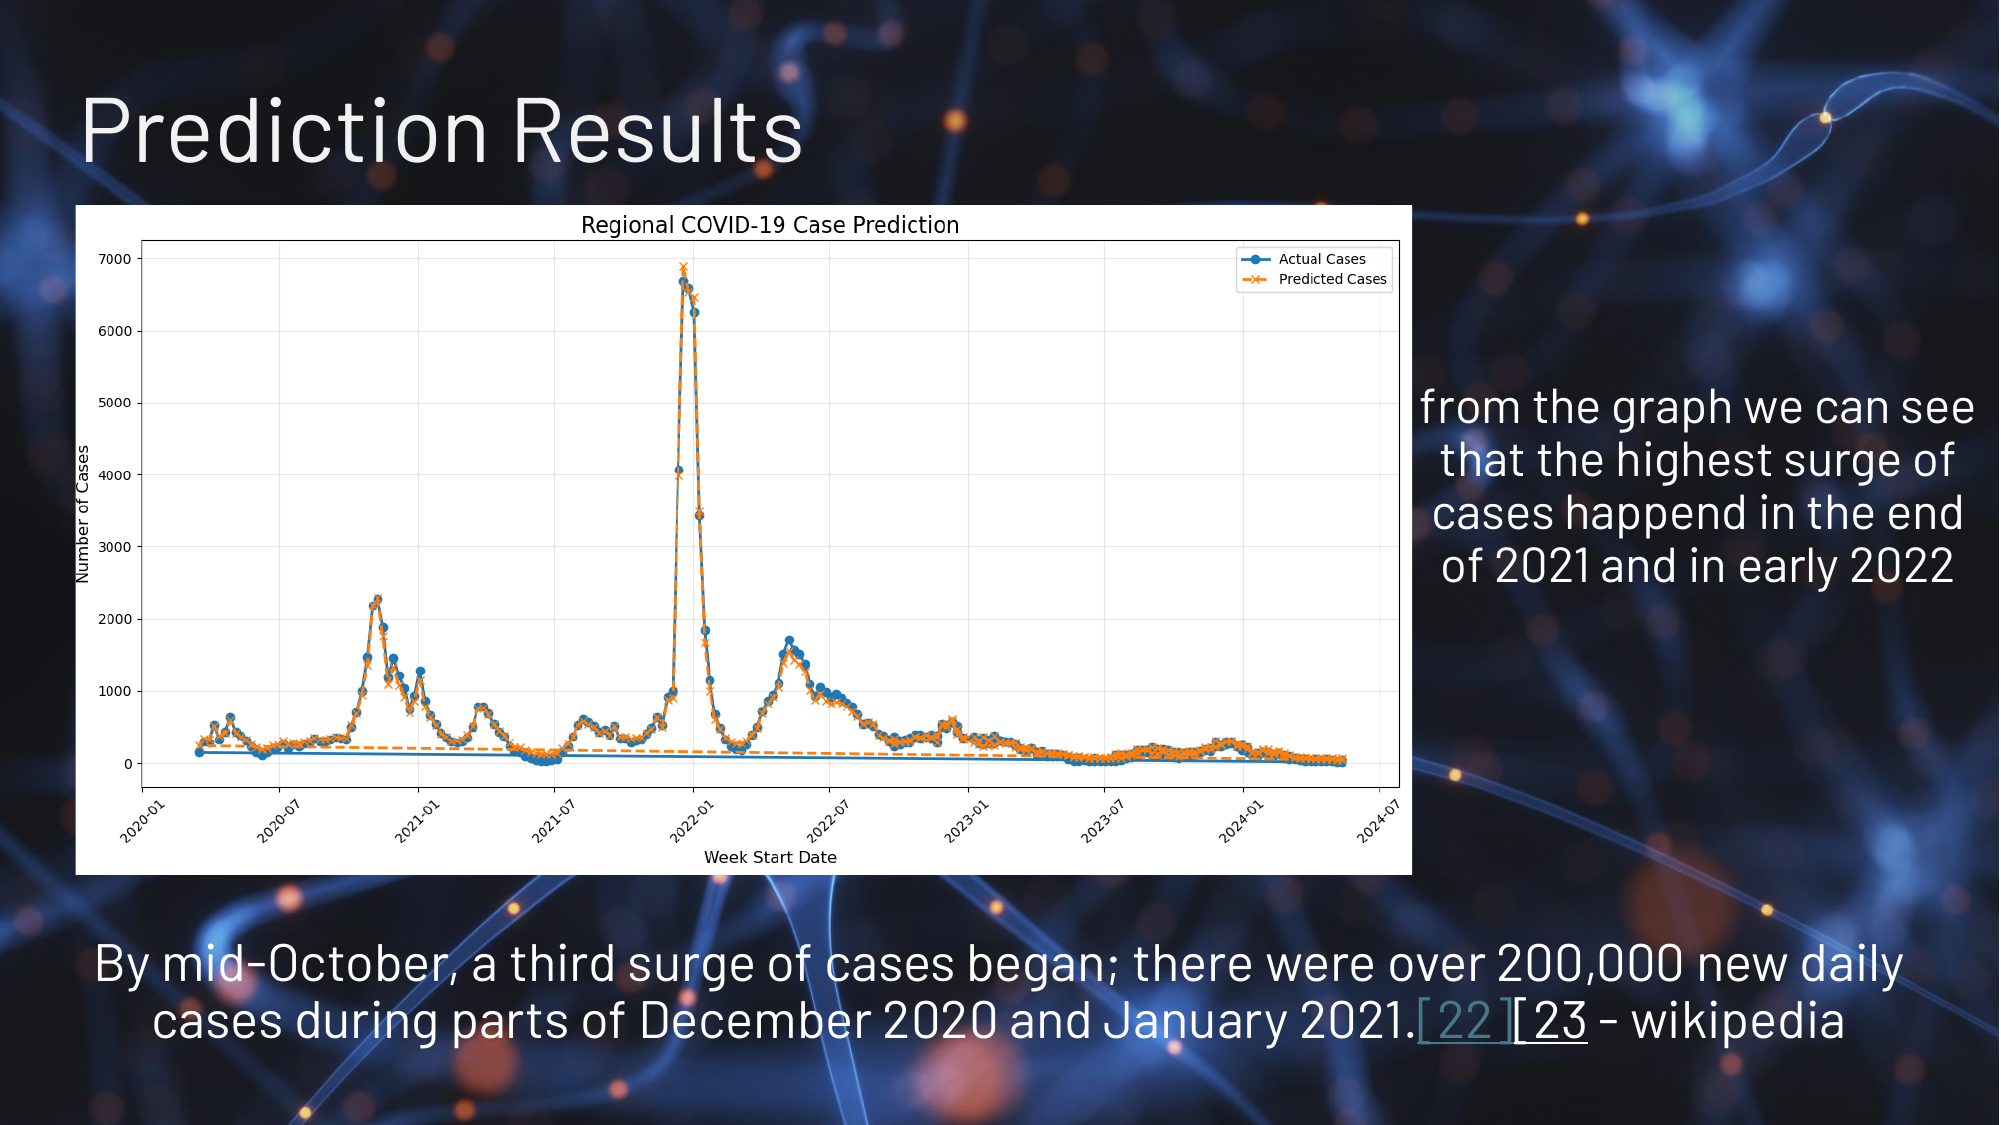

Prediction Results

from the graph we can see that the highest surge of cases happend in the end of 2021 and in early 2022
By mid-October, a third surge of cases began; there were over 200,000 new daily cases during parts of December 2020 and January 2021.[22][23 - wikipedia